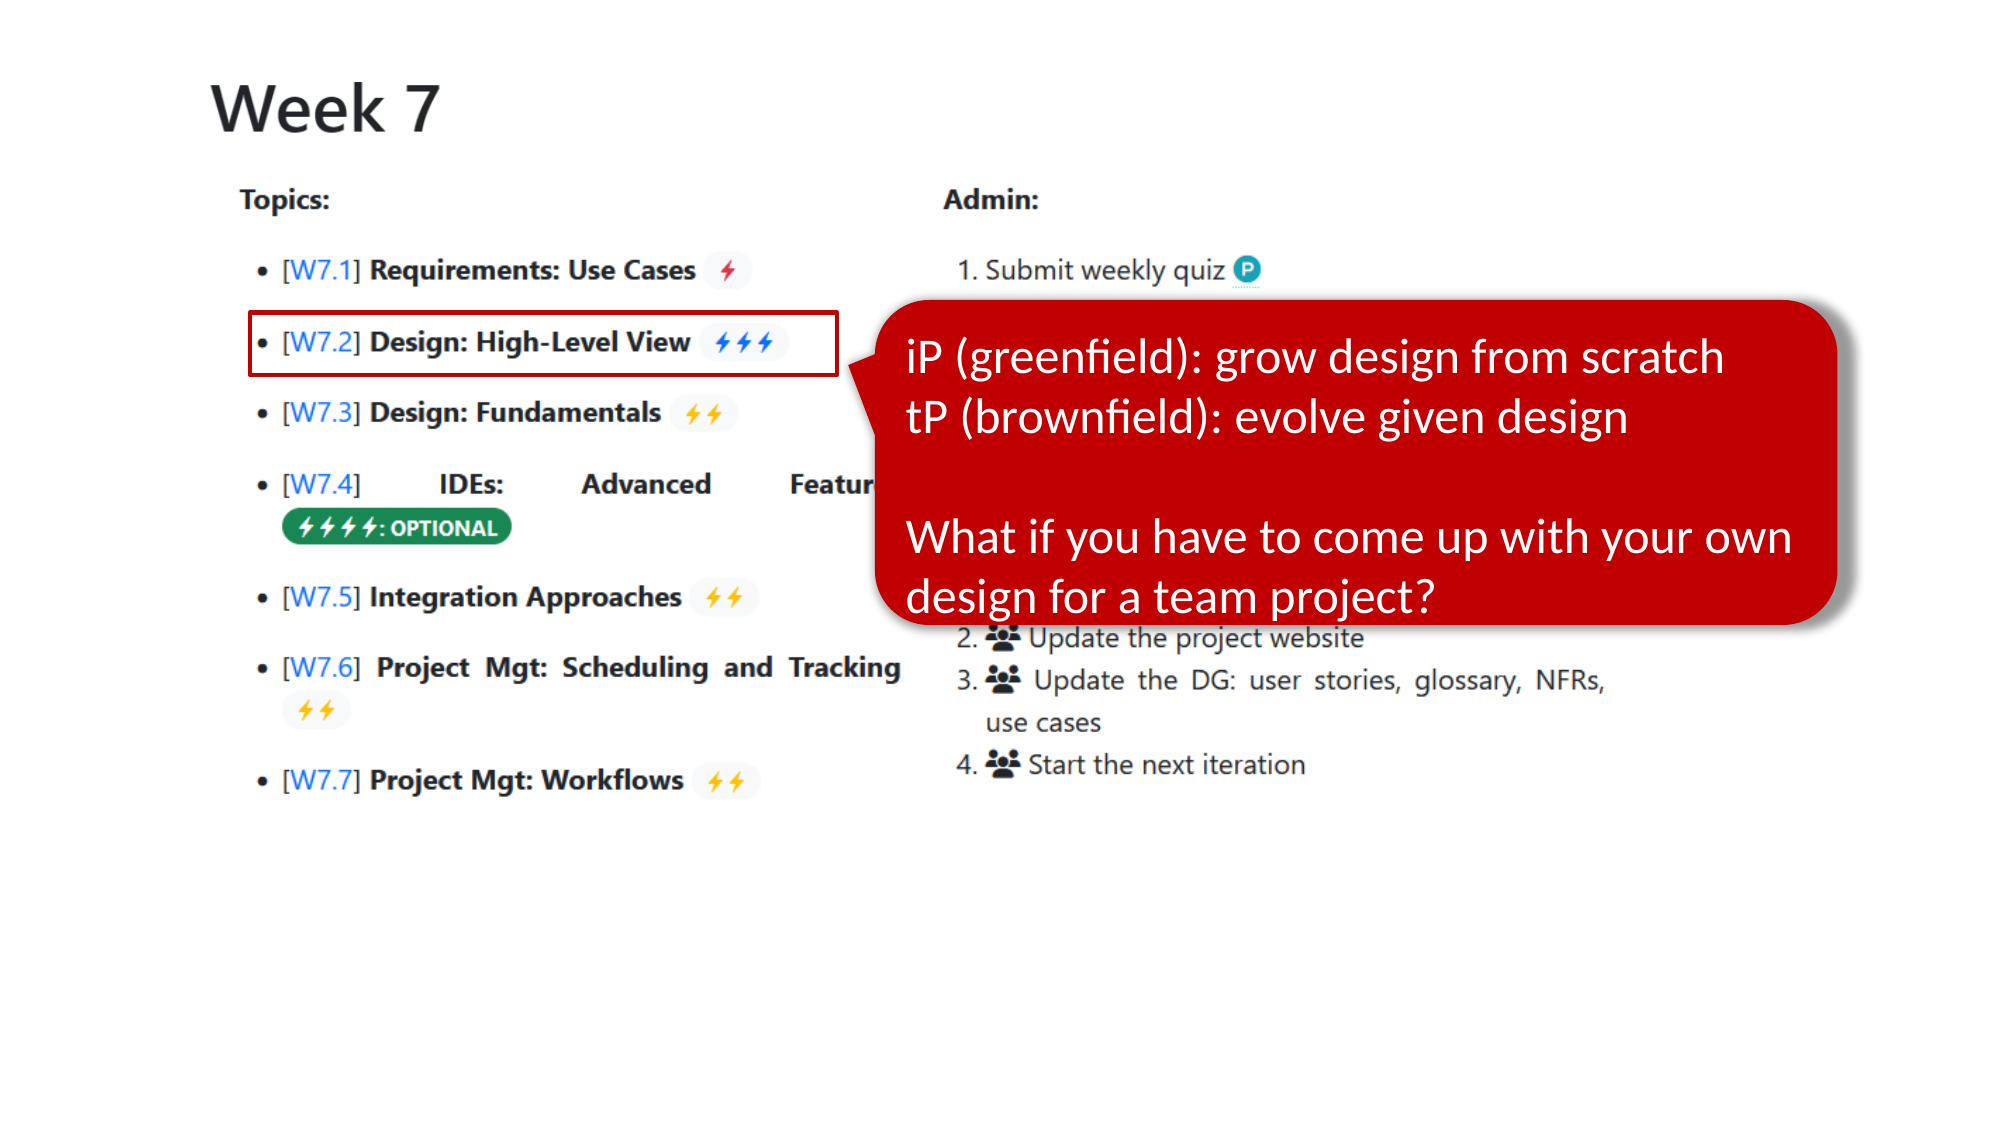

iP (greenfield): grow design from scratch
tP (brownfield): evolve given design

What if you have to come up with your own design for a team project?